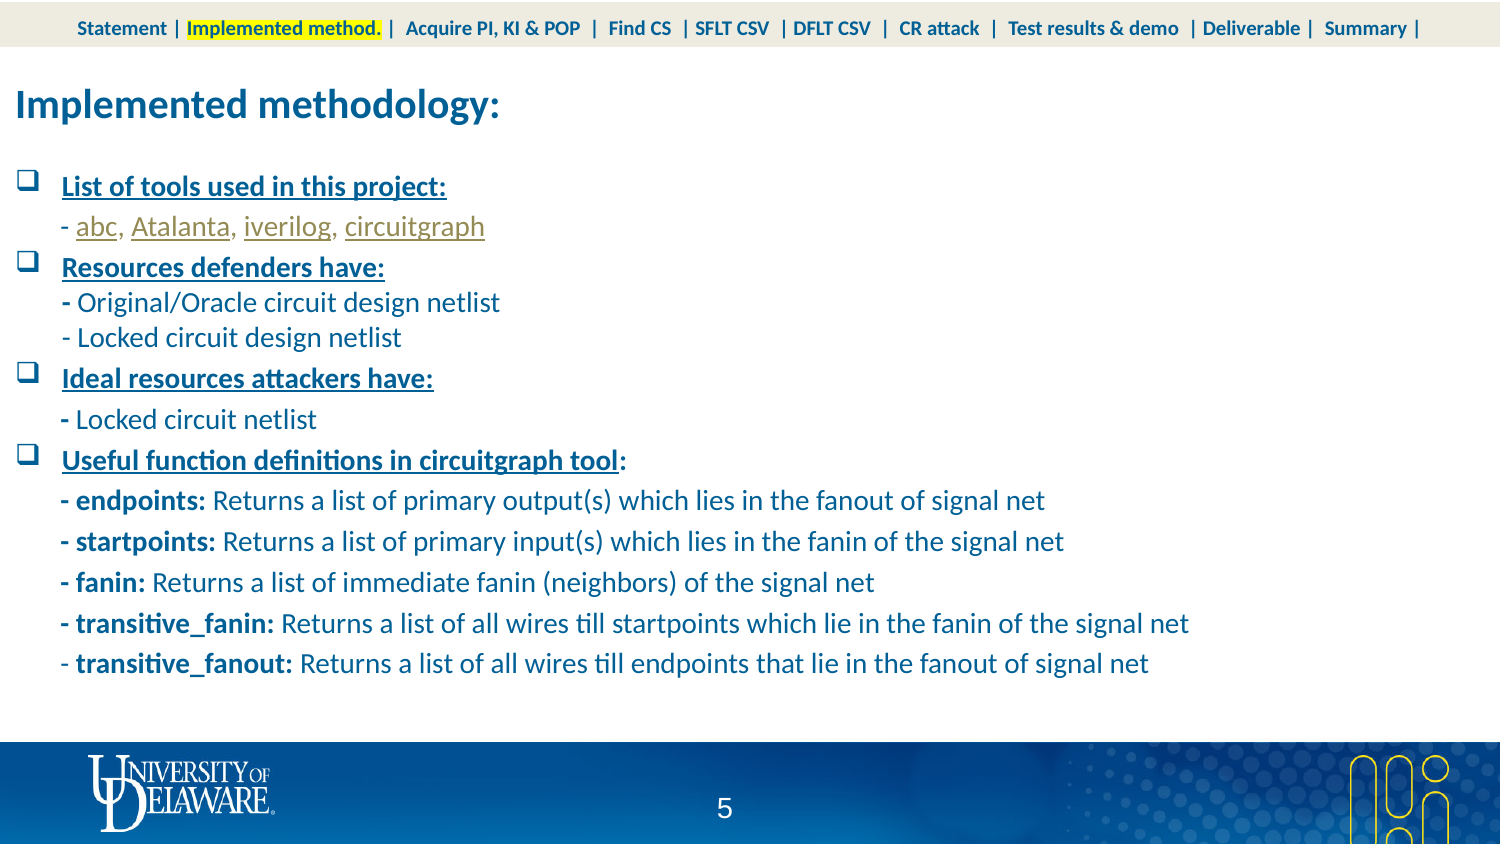

Statement | Implemented method. |  Acquire PI, KI & POP  |  Find CS  | SFLT CSV  | DFLT CSV  |  CR attack  |  Test results & demo  | Deliverable |  Summary |
Implemented methodology:
List of tools used in this project:
       - abc, Atalanta, iverilog, circuitgraph
Resources defenders have:
- Original/Oracle circuit design netlist
- Locked circuit design netlist
Ideal resources attackers have:
       - Locked circuit netlist
Useful function definitions in circuitgraph tool:
       - endpoints: Returns a list of primary output(s) which lies in the fanout of signal net
       - startpoints: Returns a list of primary input(s) which lies in the fanin of the signal net
       - fanin: Returns a list of immediate fanin (neighbors) of the signal net
       - transitive_fanin: Returns a list of all wires till startpoints which lie in the fanin of the signal net
       - transitive_fanout: Returns a list of all wires till endpoints that lie in the fanout of signal net

5